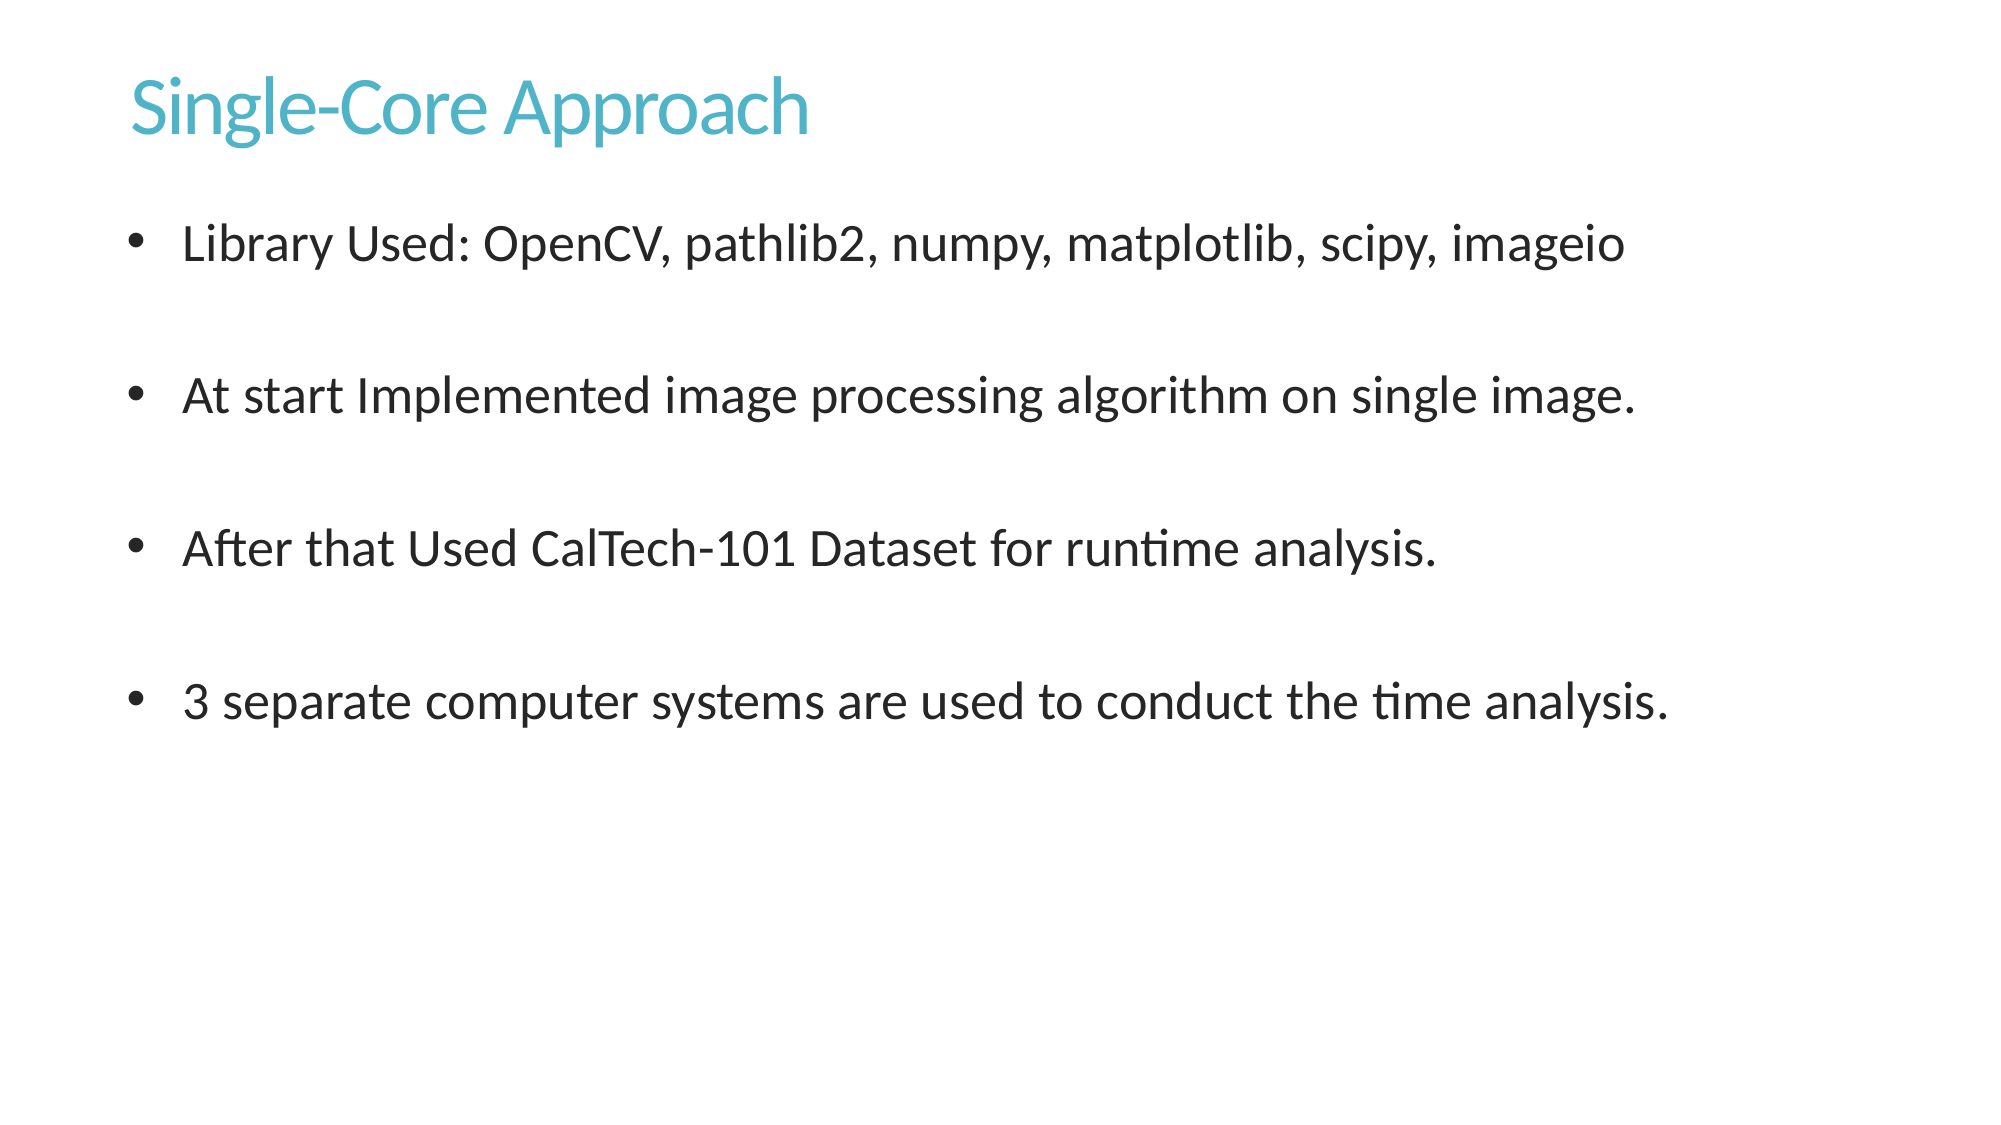

Single-Core Approach
Library Used: OpenCV, pathlib2, numpy, matplotlib, scipy, imageio

At start Implemented image processing algorithm on single image.

After that Used CalTech-101 Dataset for runtime analysis.

3 separate computer systems are used to conduct the time analysis.